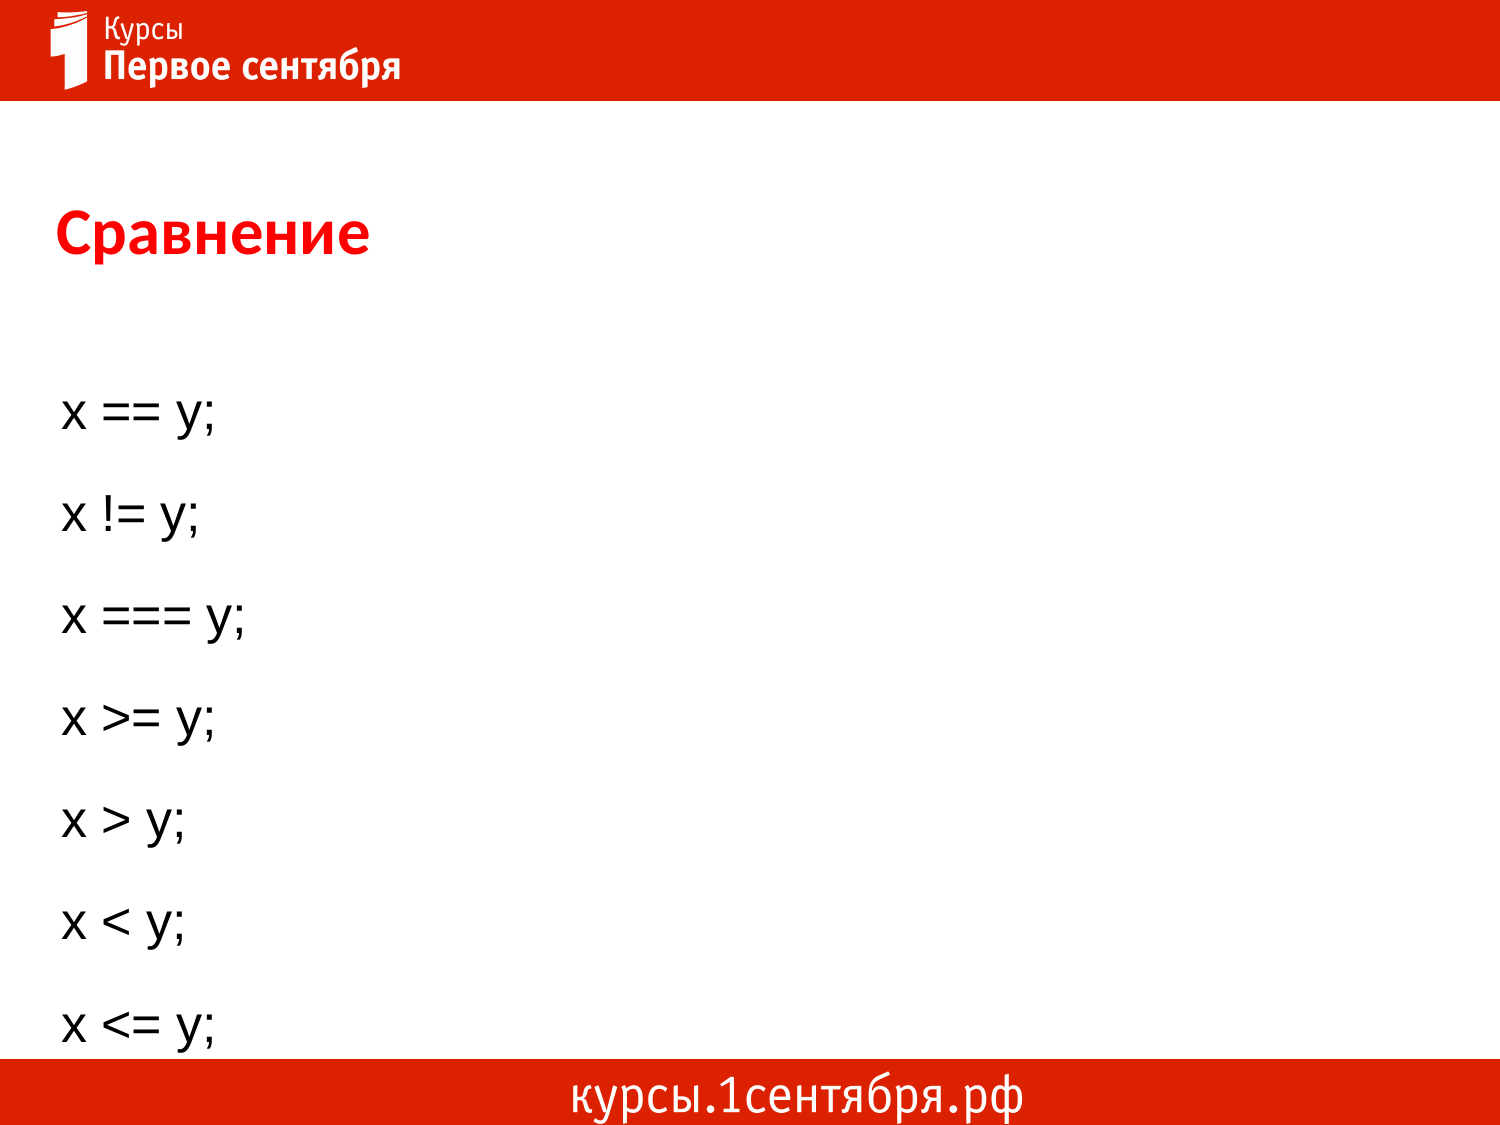

Сравнение
x == y;
x != y;
x === y;
x >= y;
x > y;
x < y;
x <= y;

var tt = x < y;